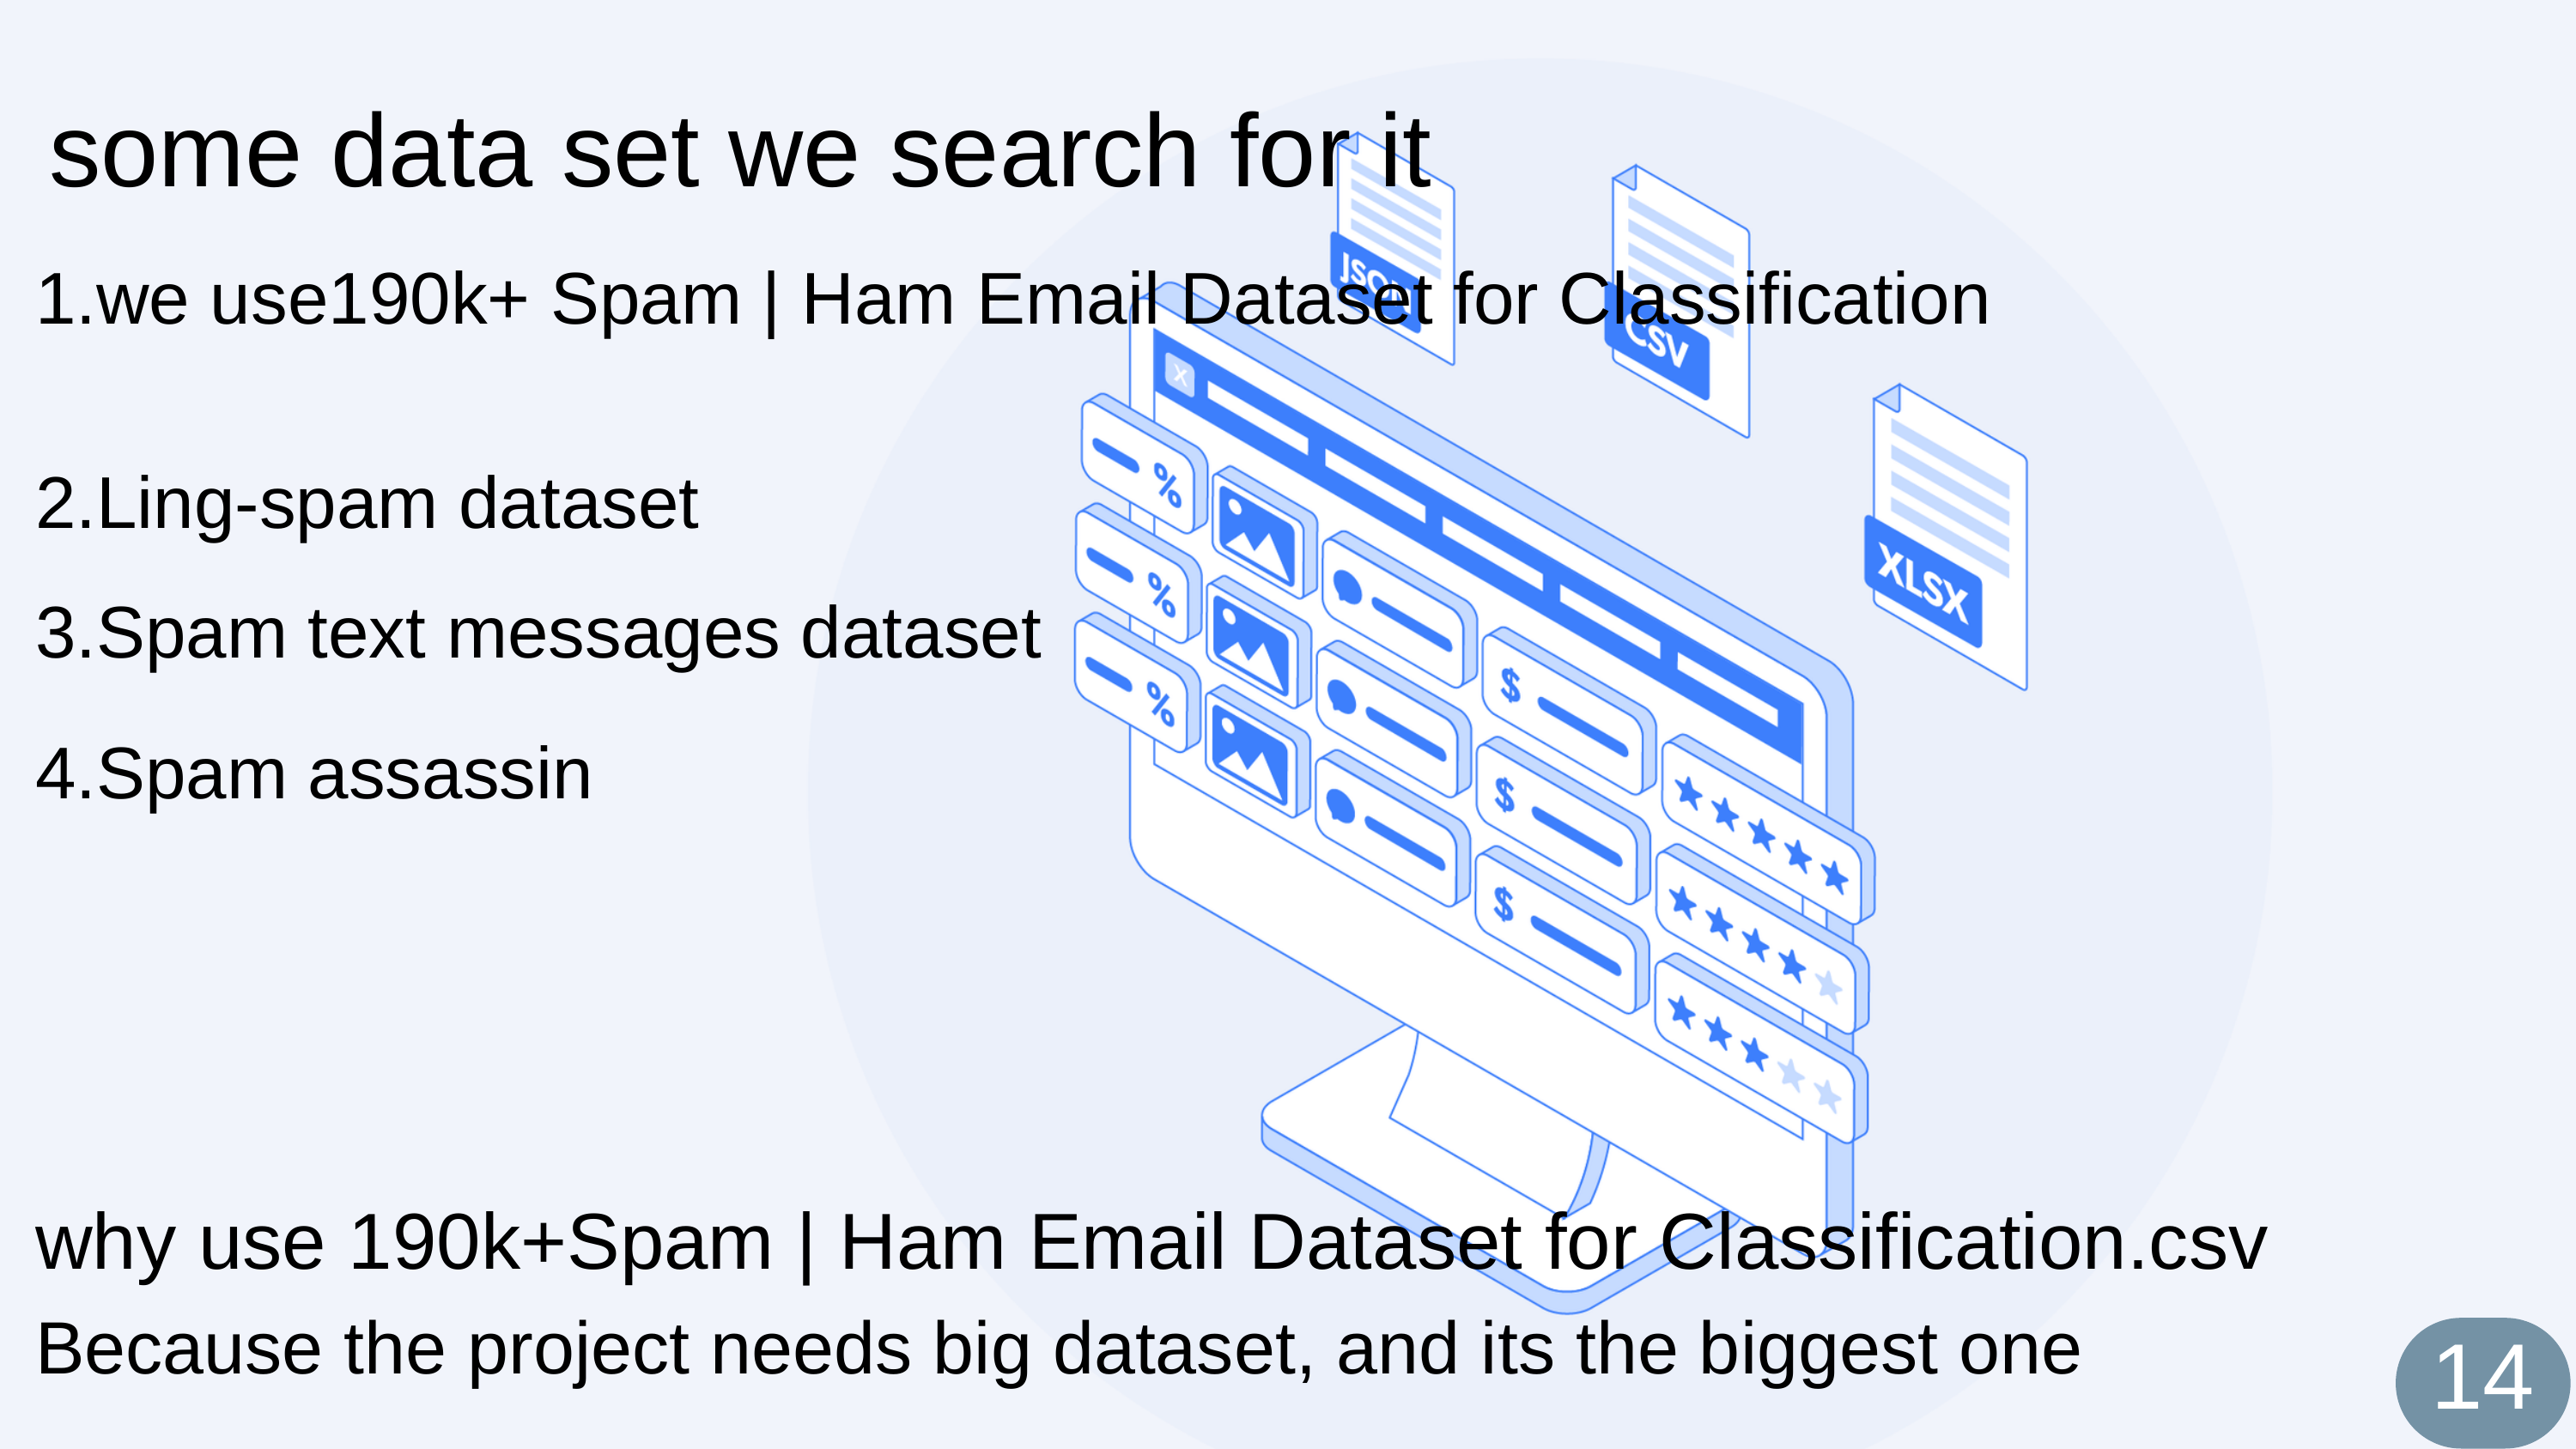

some data set we search for it
1.we use190k+ Spam | Ham Email Dataset for Classification
2.Ling-spam dataset
3.Spam text messages dataset
4.Spam assassin
why use 190k+Spam | Ham Email Dataset for Classification.csv
Because the project needs big dataset, and its the biggest one
14